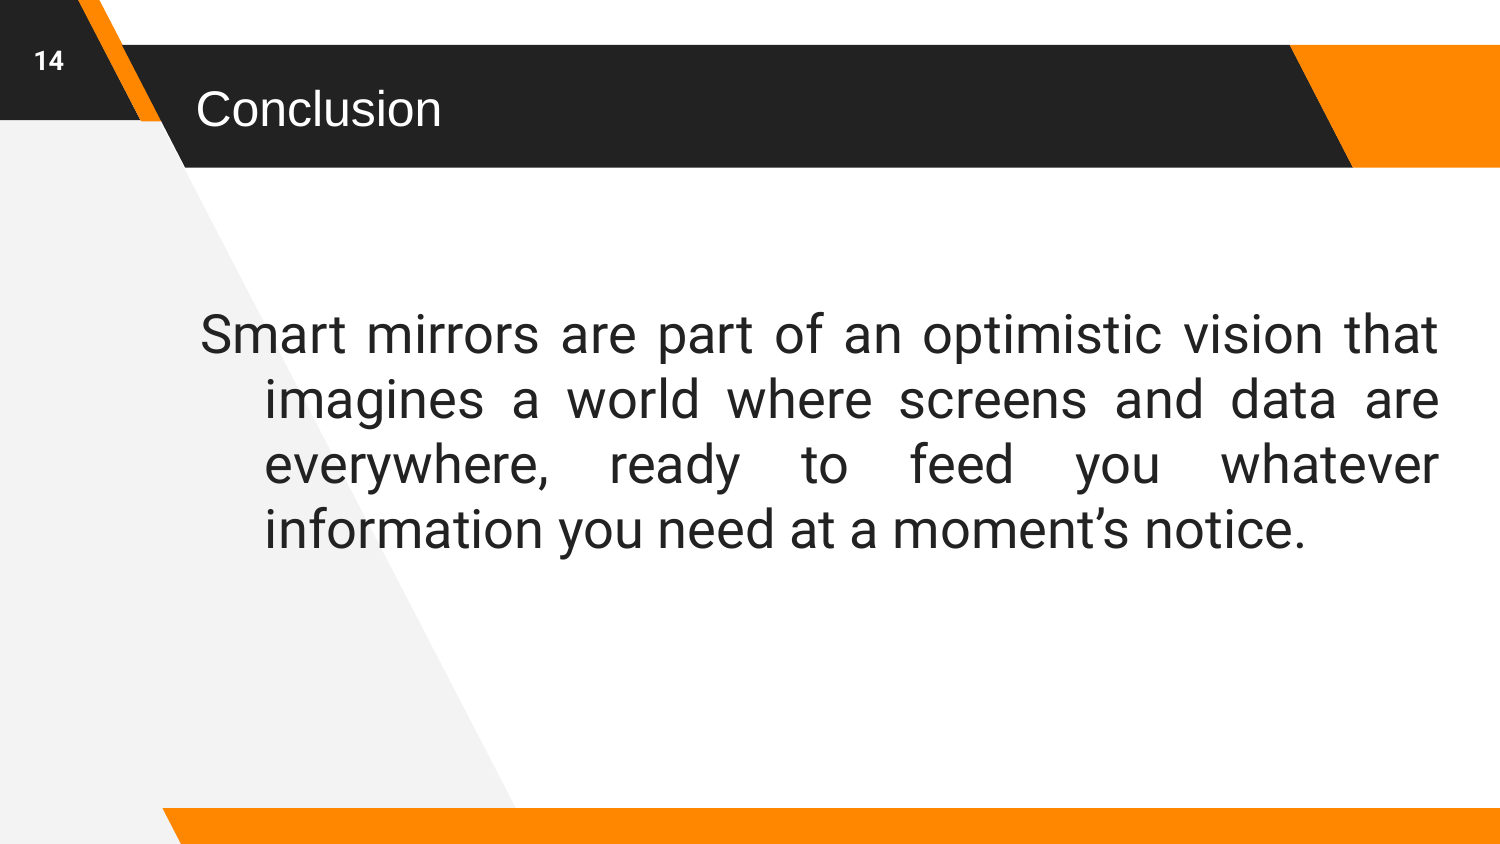

14
# Conclusion
Smart mirrors are part of an optimistic vision that imagines a world where screens and data are everywhere, ready to feed you whatever information you need at a moment’s notice.